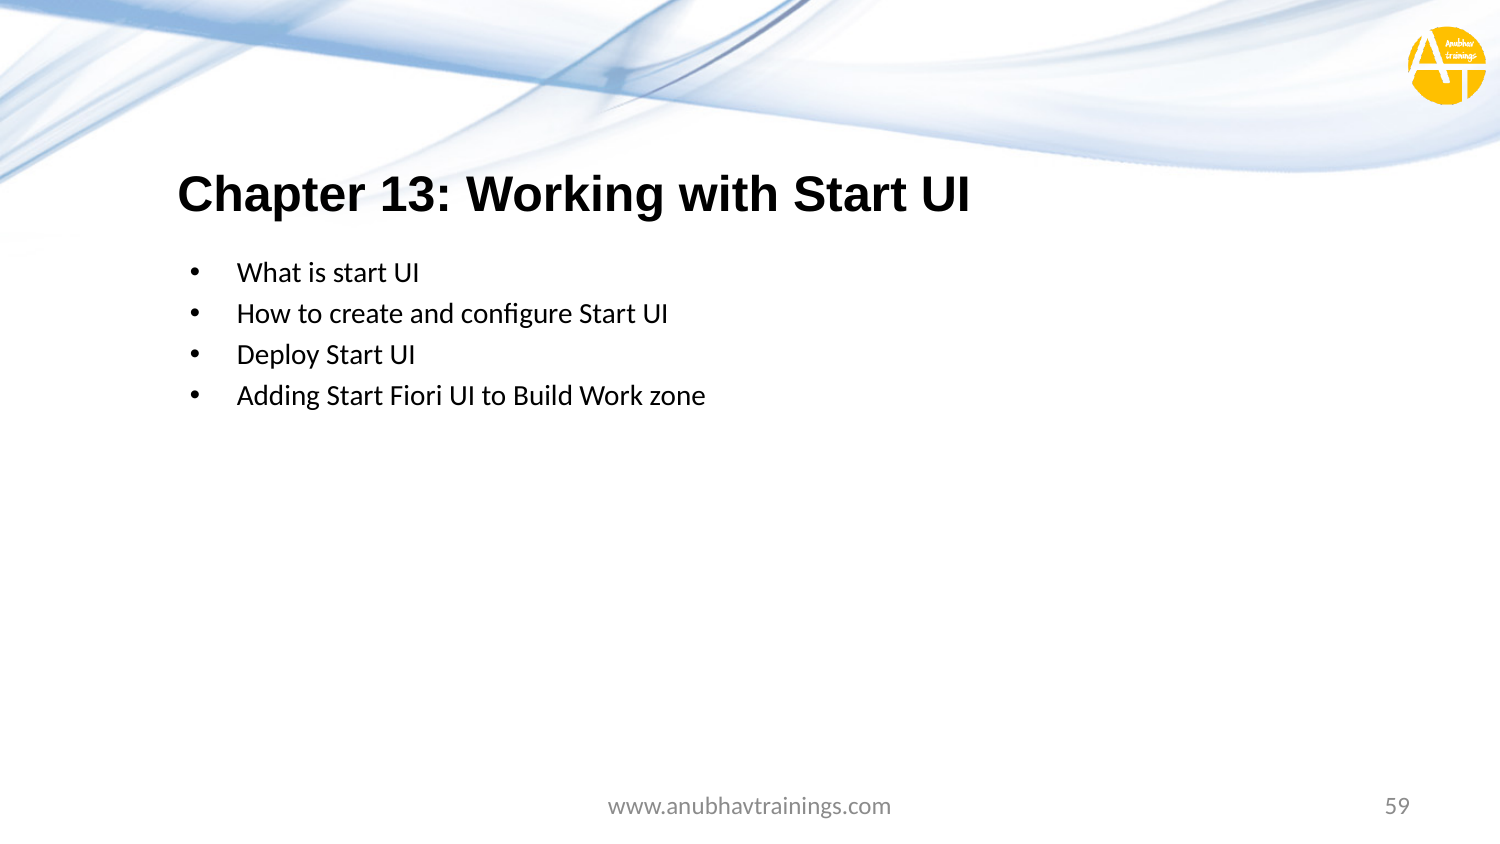

# Chapter 13: Working with Start UI
What is start UI
How to create and configure Start UI
Deploy Start UI
Adding Start Fiori UI to Build Work zone

www.anubhavtrainings.com
59